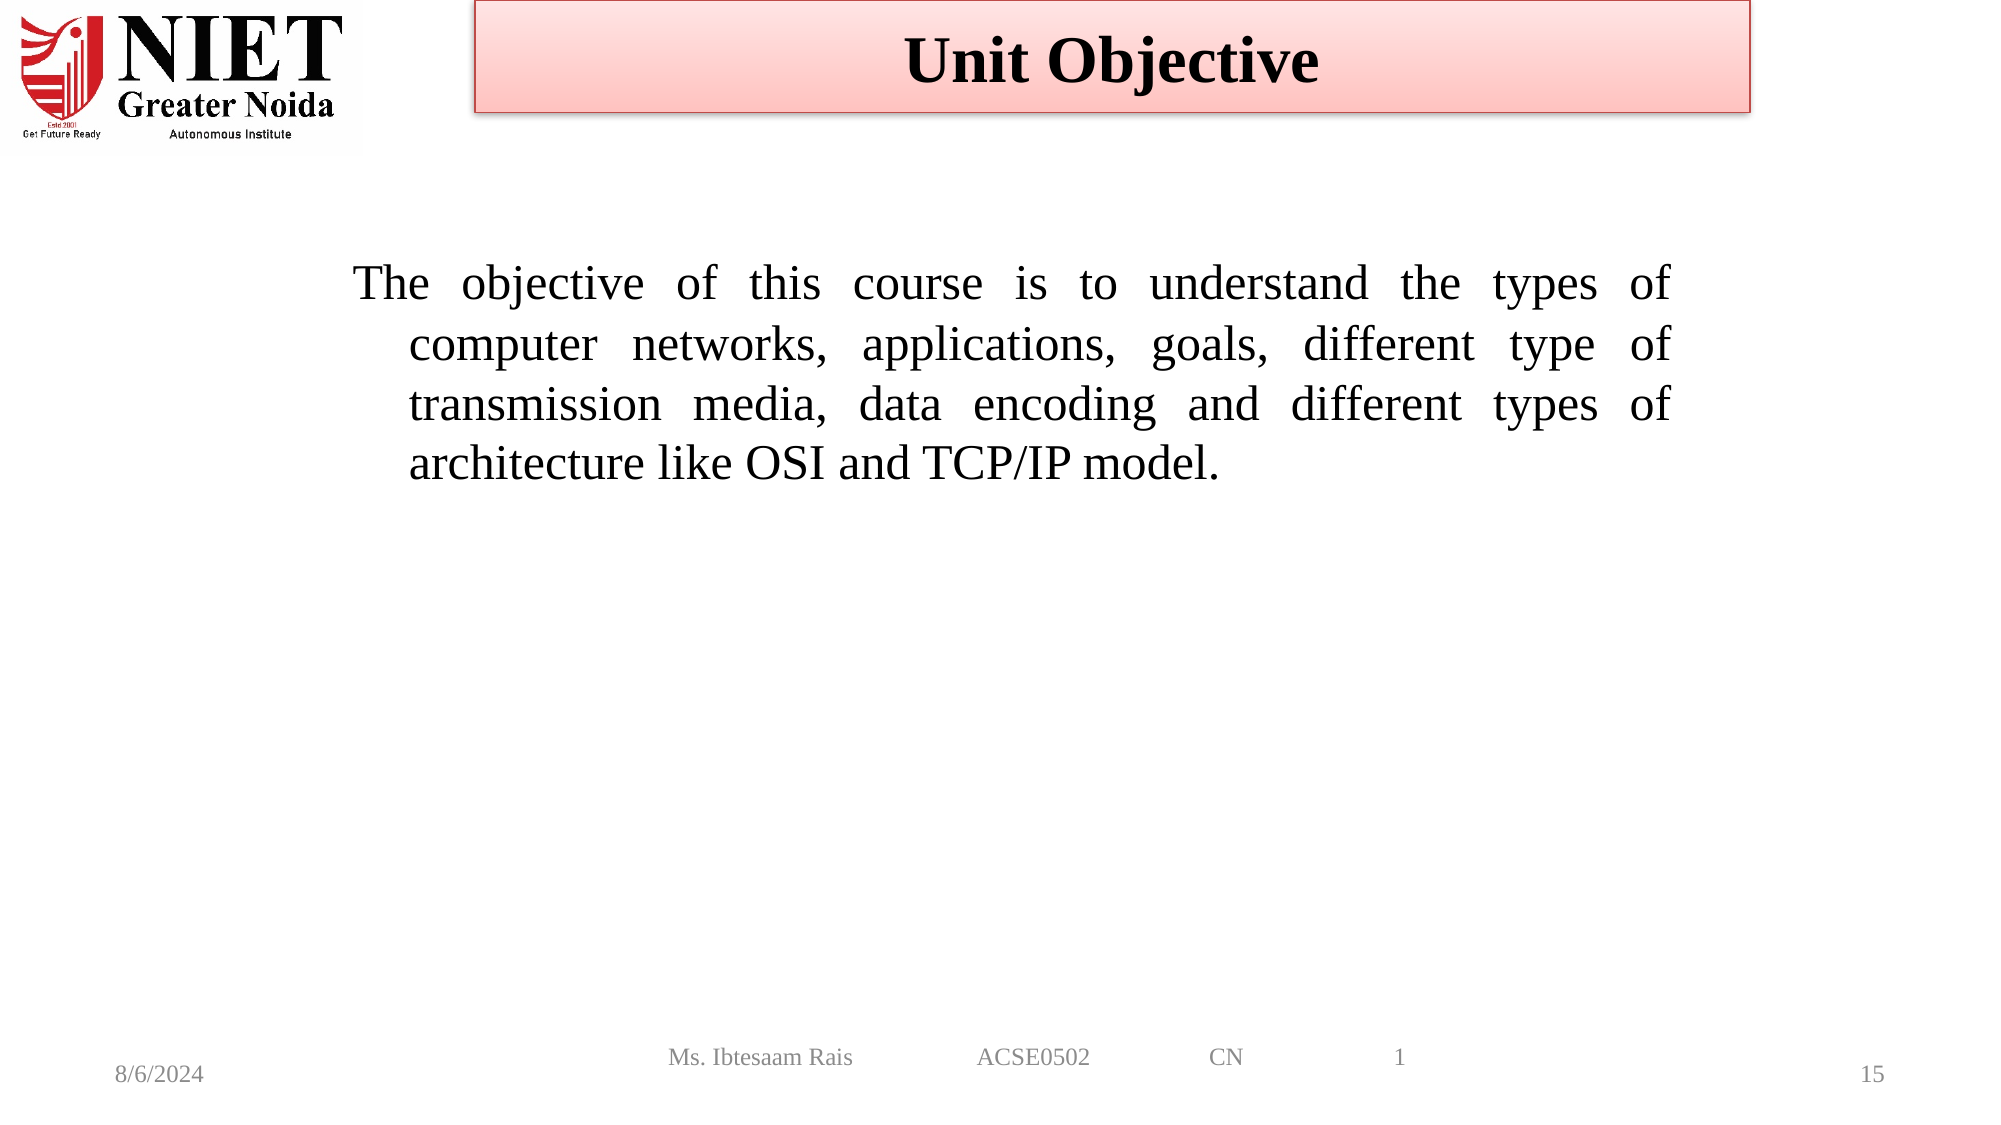

Unit Objective

The objective of this course is to understand the types of computer networks, applications, goals, different type of transmission media, data encoding and different types of architecture like OSI and TCP/IP model.

Ms. Ibtesaam Rais                    ACSE0502                   CN                        1
8/6/2024
15